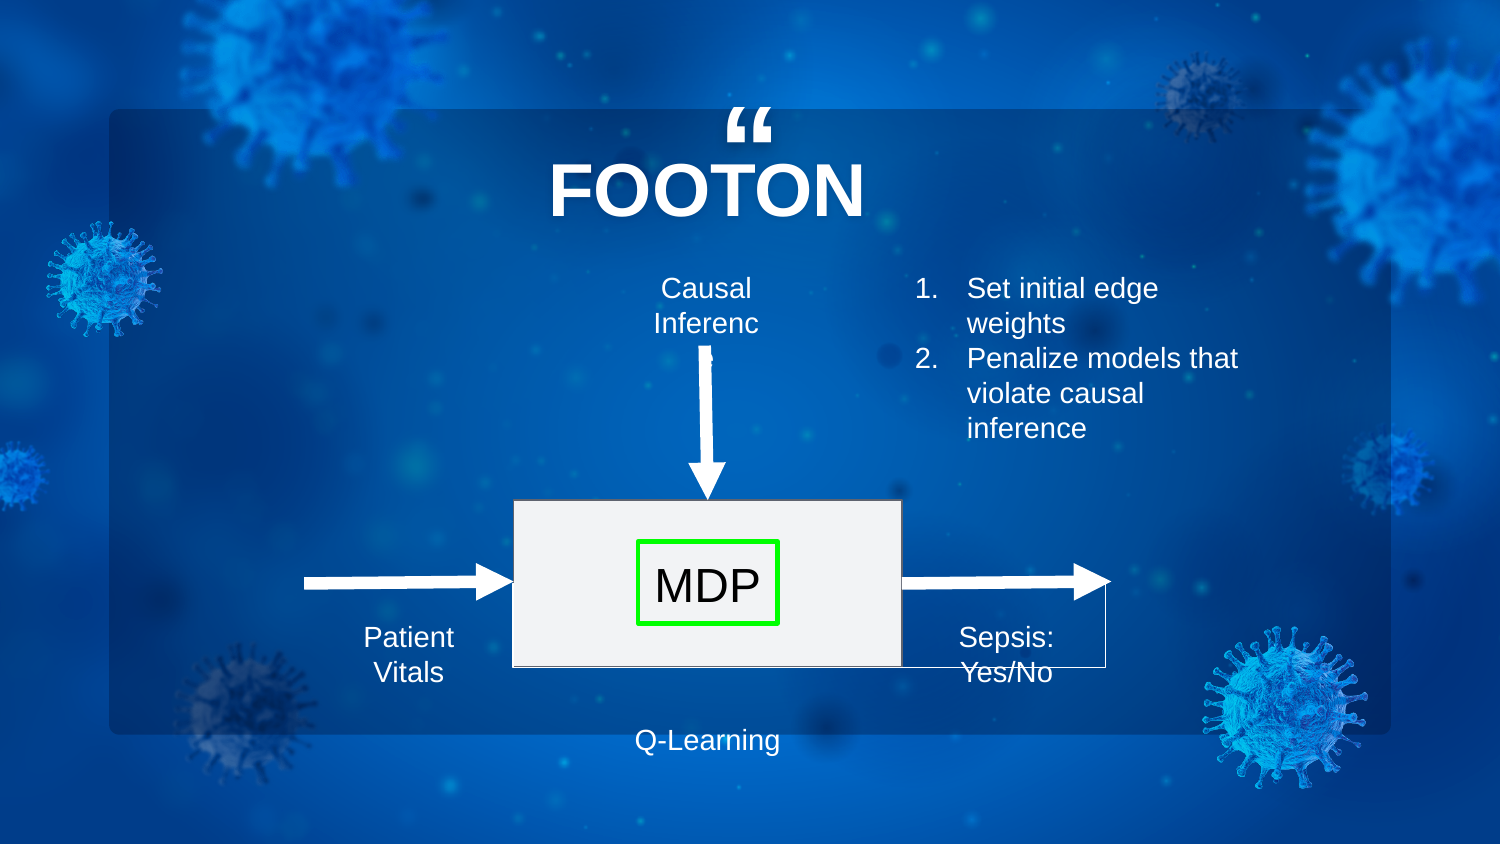

FOOTON
Causal Inference
Set initial edge weights
Penalize models that violate causal inference
MDP

Patient Vitals
Sepsis: Yes/No
Q-Learning